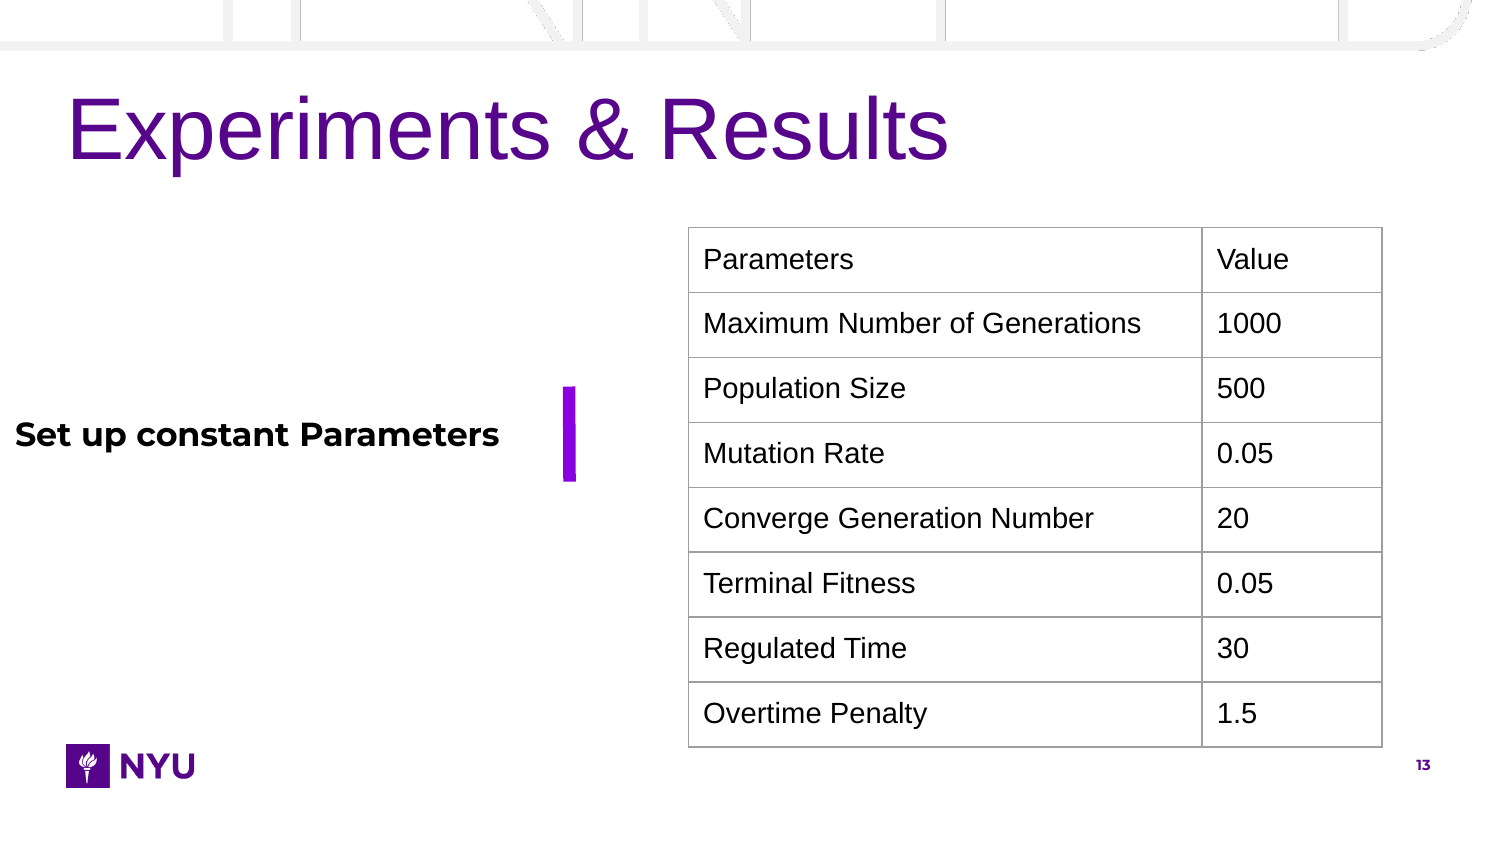

# Experiments & Results
| Parameters | Value |
| --- | --- |
| Maximum Number of Generations | 1000 |
| Population Size | 500 |
| Mutation Rate | 0.05 |
| Converge Generation Number | 20 |
| Terminal Fitness | 0.05 |
| Regulated Time | 30 |
| Overtime Penalty | 1.5 |
Set up constant Parameters